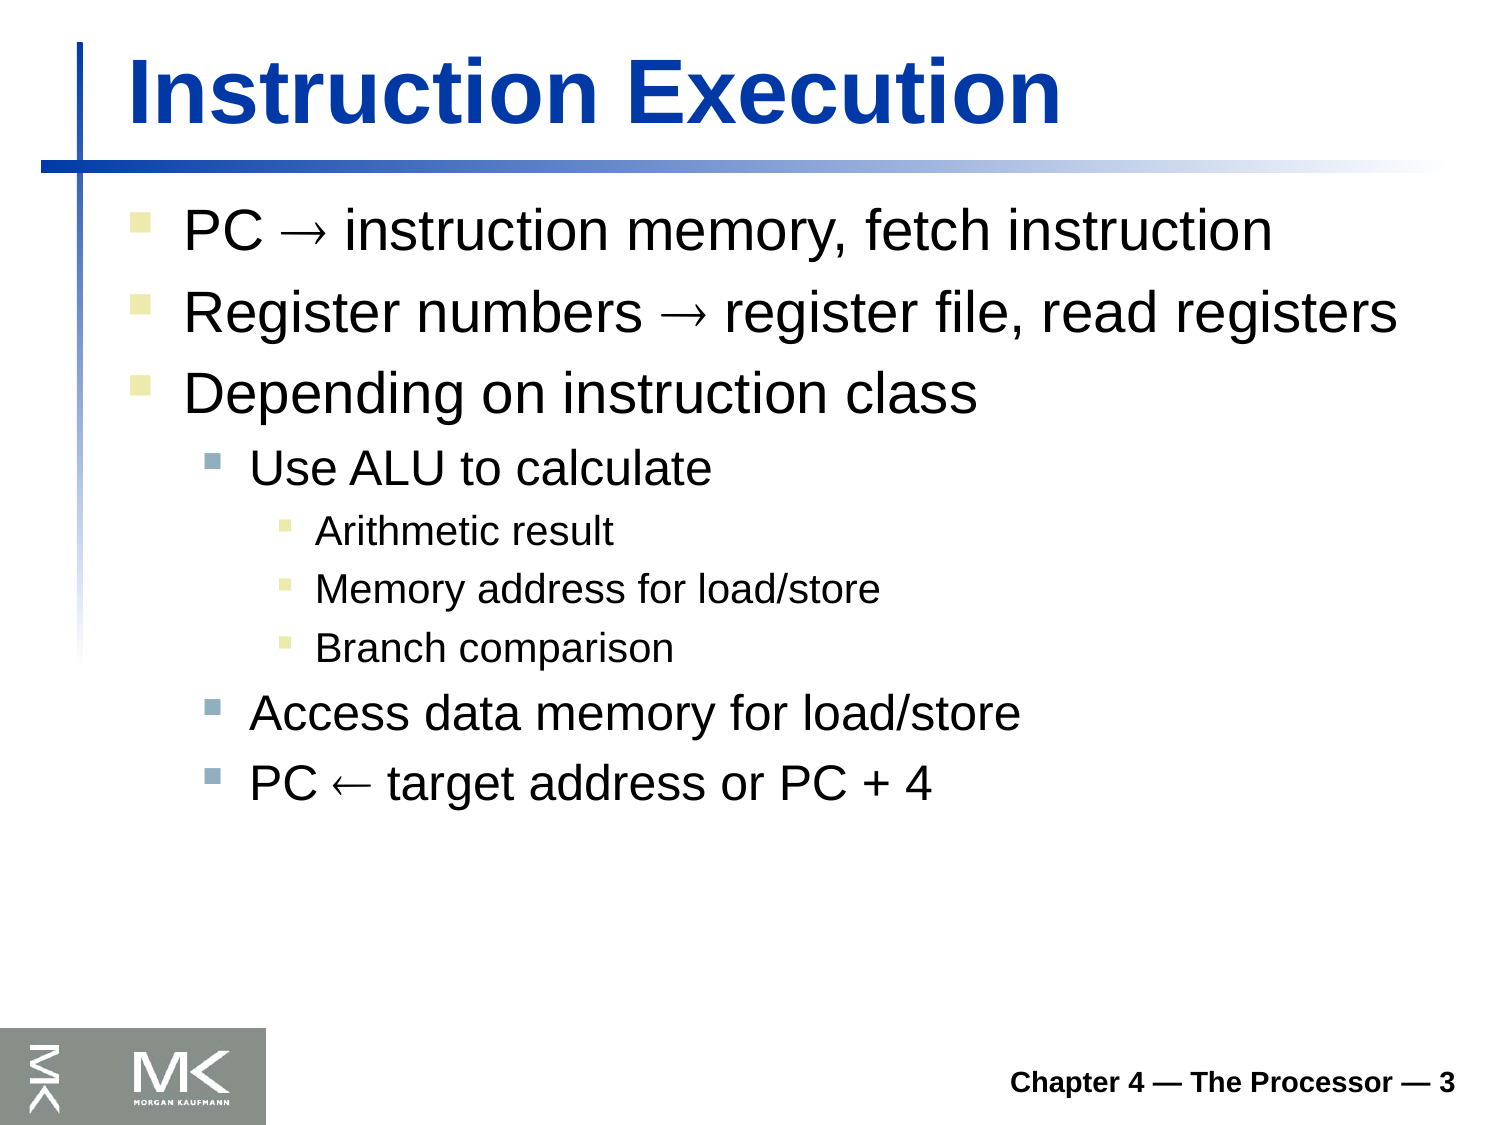

# Instruction Execution
PC → instruction memory, fetch instruction
Register numbers → register file, read registers
Depending on instruction class
Use ALU to calculate
Arithmetic result
Memory address for load/store
Branch comparison
Access data memory for load/store
PC ← target address or PC + 4
Chapter 4 — The Processor — 3